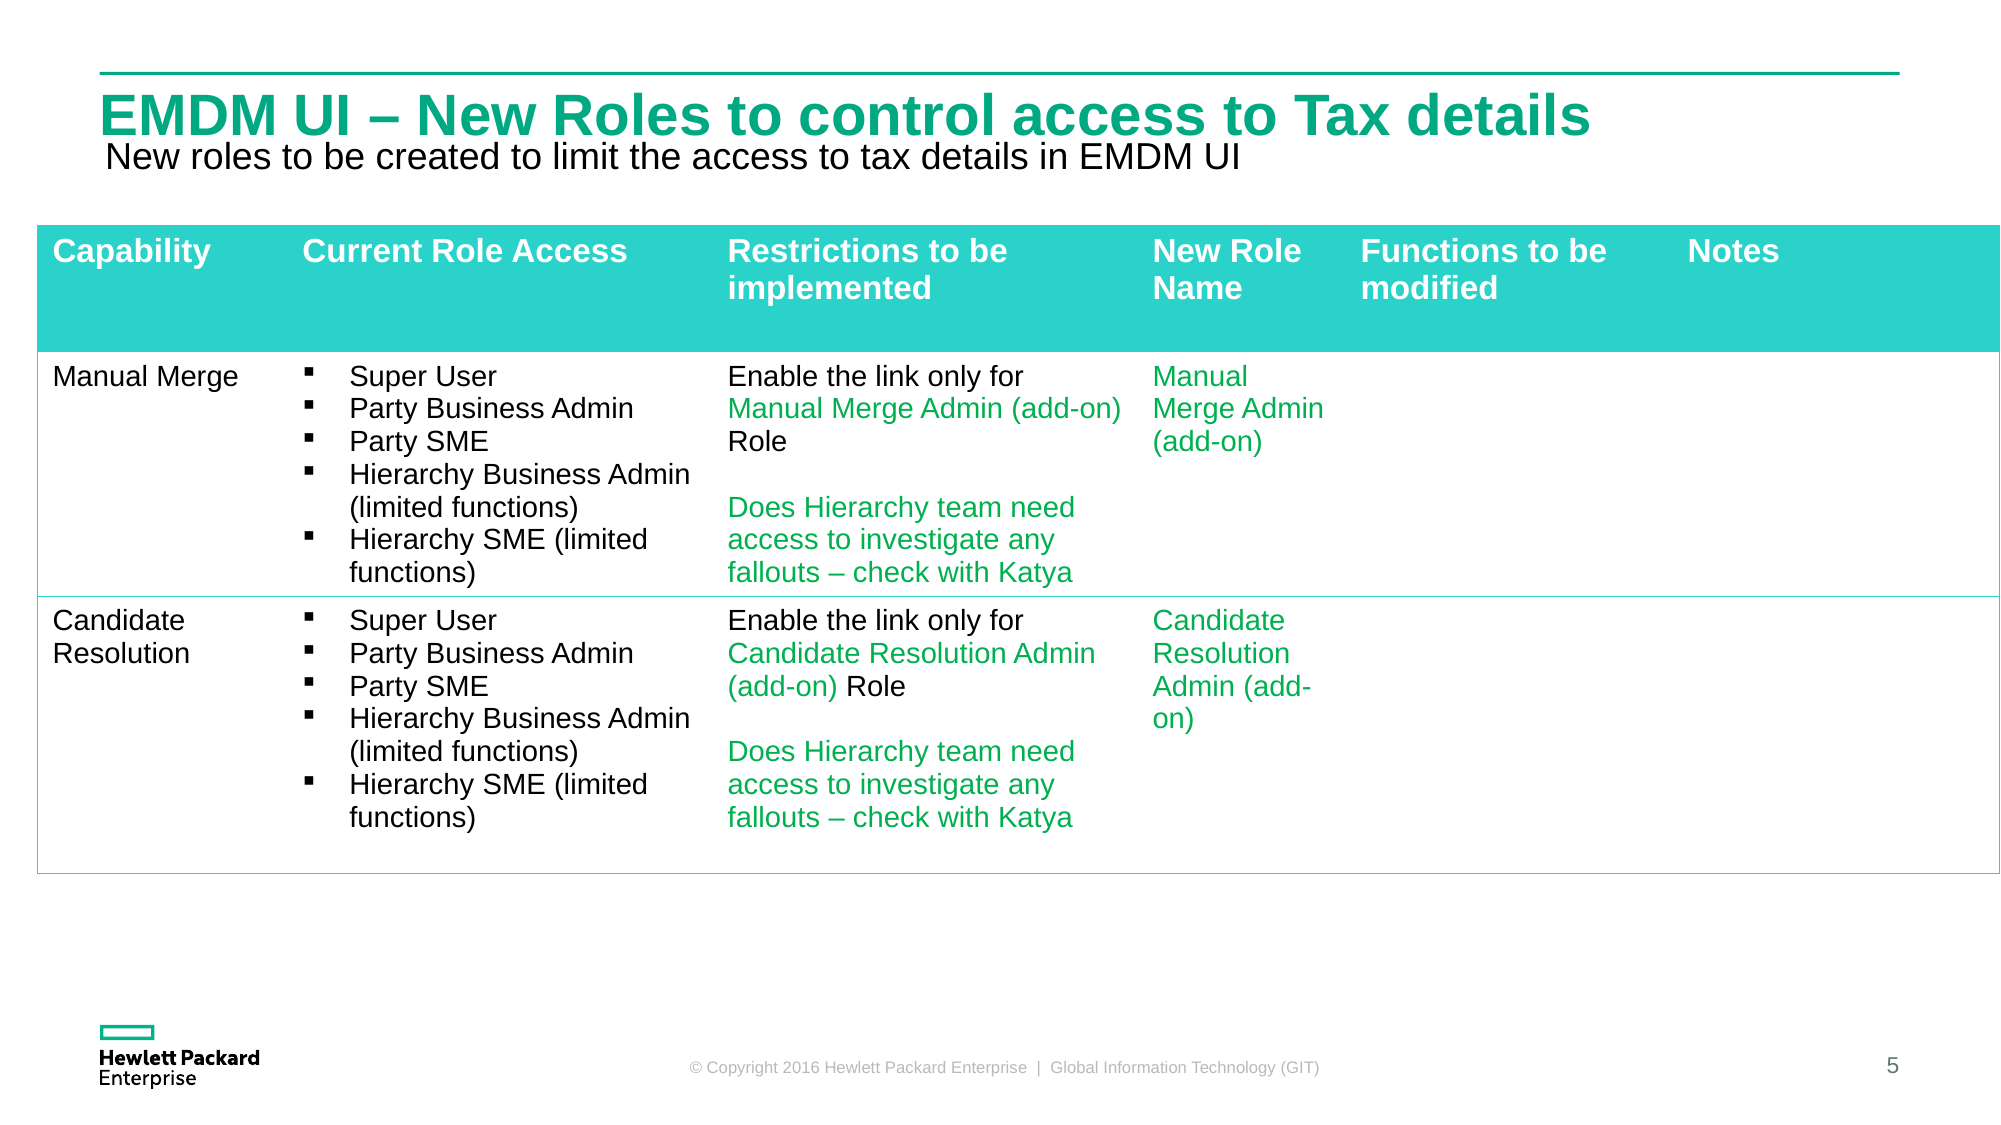

# EMDM UI – New Roles to control access to Tax details
New roles to be created to limit the access to tax details in EMDM UI

| Capability | Current Role Access | Restrictions to be implemented | New Role Name | Functions to be modified | Notes |
| --- | --- | --- | --- | --- | --- |
| Manual Merge | Super User Party Business Admin Party SME Hierarchy Business Admin (limited functions) Hierarchy SME (limited functions) | Enable the link only for Manual Merge Admin (add-on) Role Does Hierarchy team need access to investigate any fallouts – check with Katya | Manual Merge Admin (add-on) |  |  |
| Candidate Resolution | Super User Party Business Admin Party SME Hierarchy Business Admin (limited functions) Hierarchy SME (limited functions) | Enable the link only for Candidate Resolution Admin (add-on) Role Does Hierarchy team need access to investigate any fallouts – check with Katya | Candidate Resolution Admin (add-on) |  |  |
5